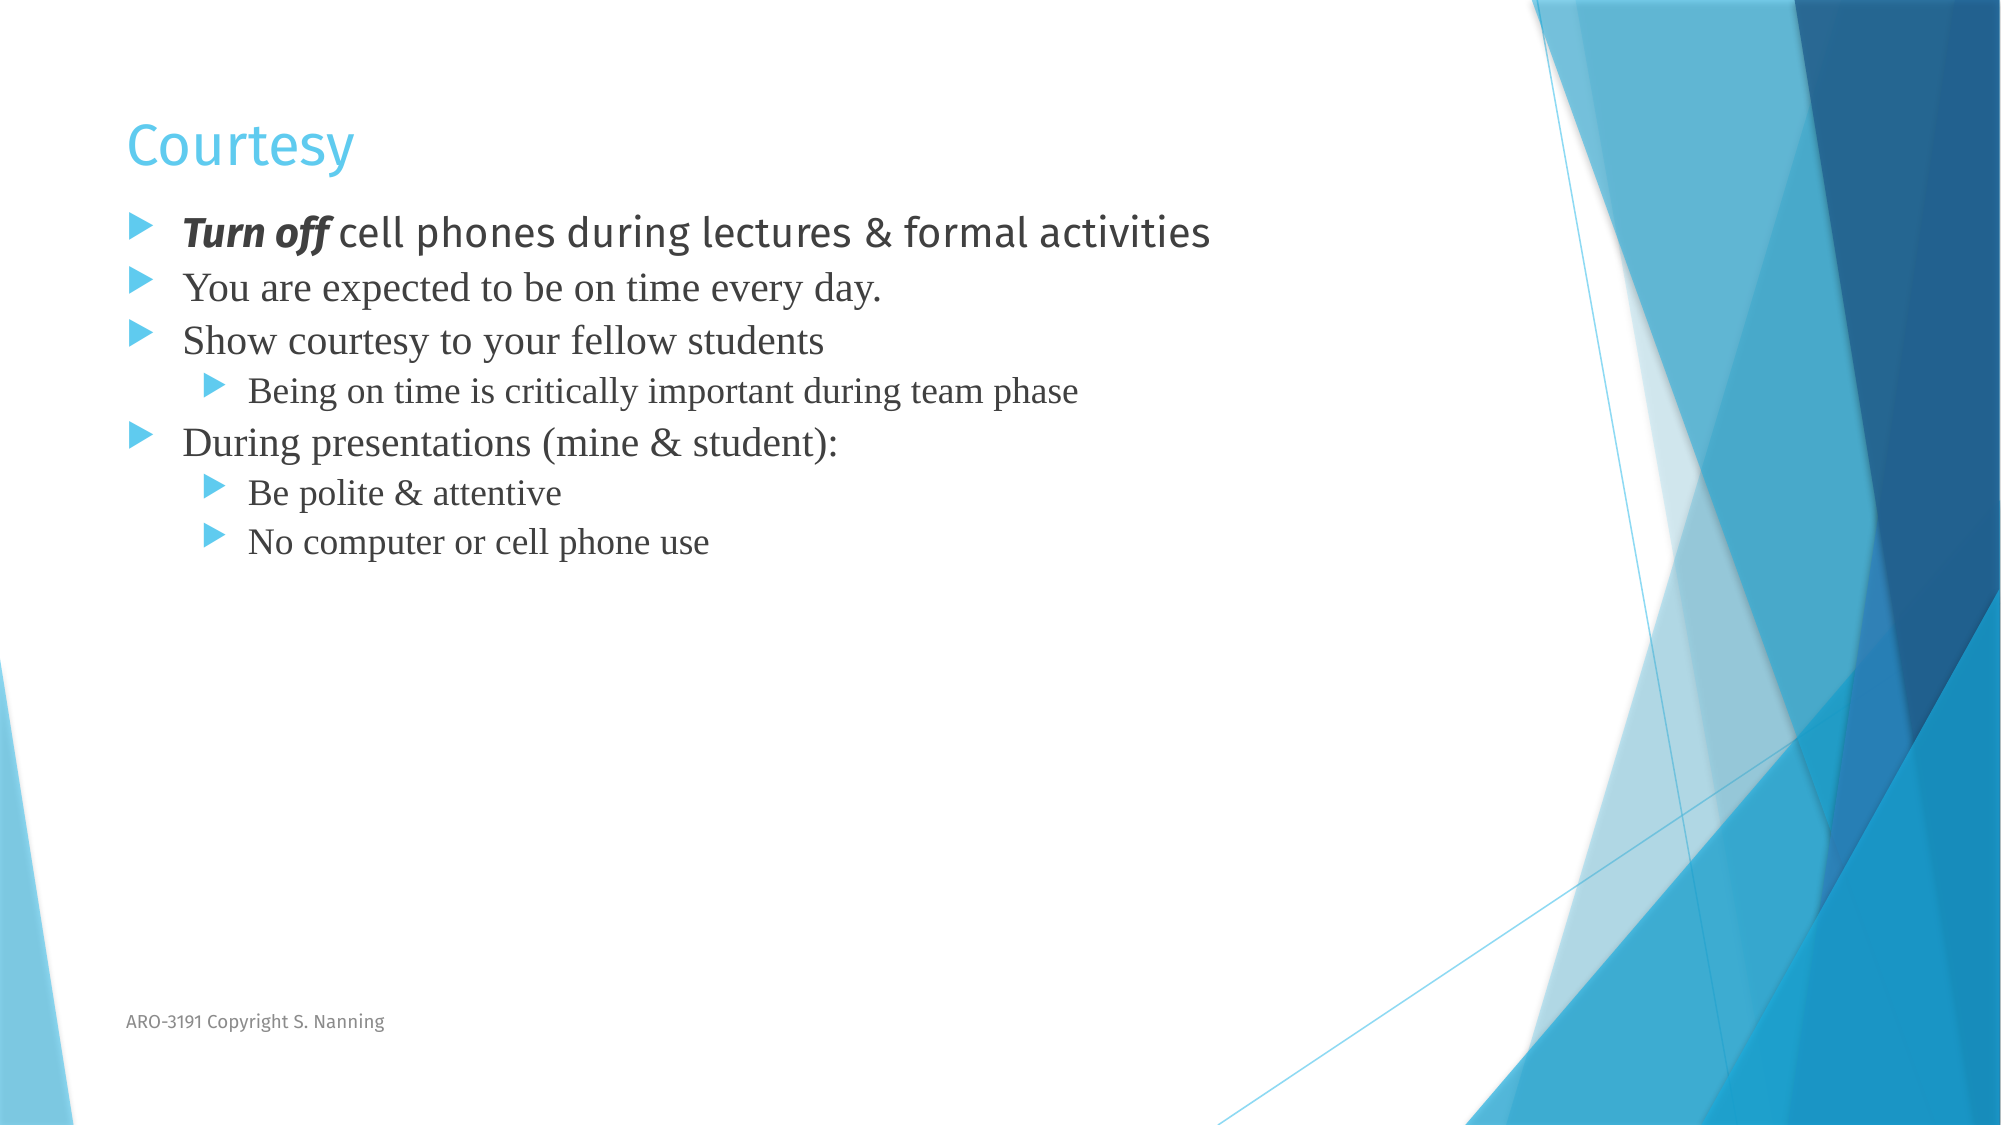

# Courtesy
Turn off cell phones during lectures & formal activities
You are expected to be on time every day.
Show courtesy to your fellow students
Being on time is critically important during team phase
During presentations (mine & student):
Be polite & attentive
No computer or cell phone use
ARO-3191 Copyright S. Nanning